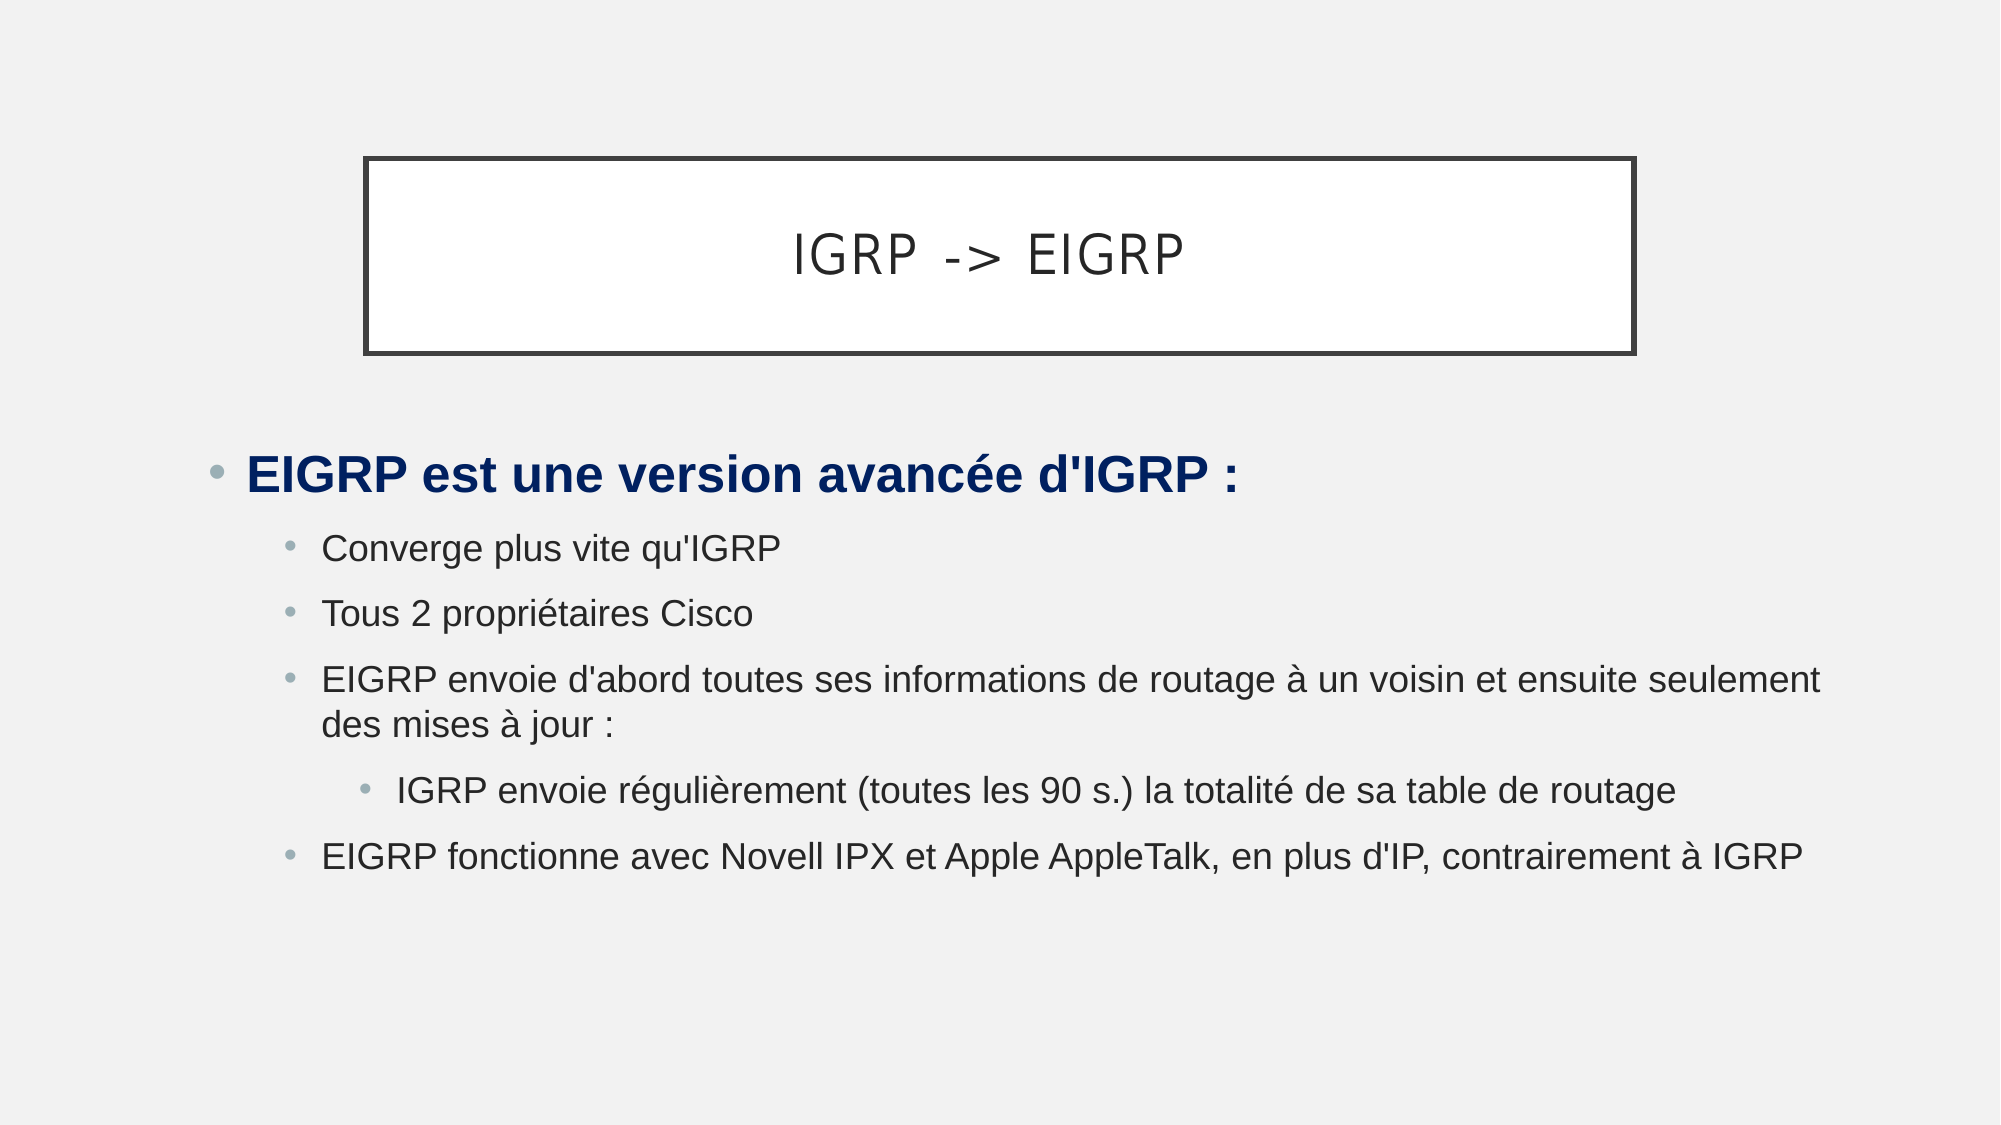

# IGRP -> EIGRP
EIGRP est une version avancée d'IGRP :
Converge plus vite qu'IGRP
Tous 2 propriétaires Cisco
EIGRP envoie d'abord toutes ses informations de routage à un voisin et ensuite seulement des mises à jour :
IGRP envoie régulièrement (toutes les 90 s.) la totalité de sa table de routage
EIGRP fonctionne avec Novell IPX et Apple AppleTalk, en plus d'IP, contrairement à IGRP